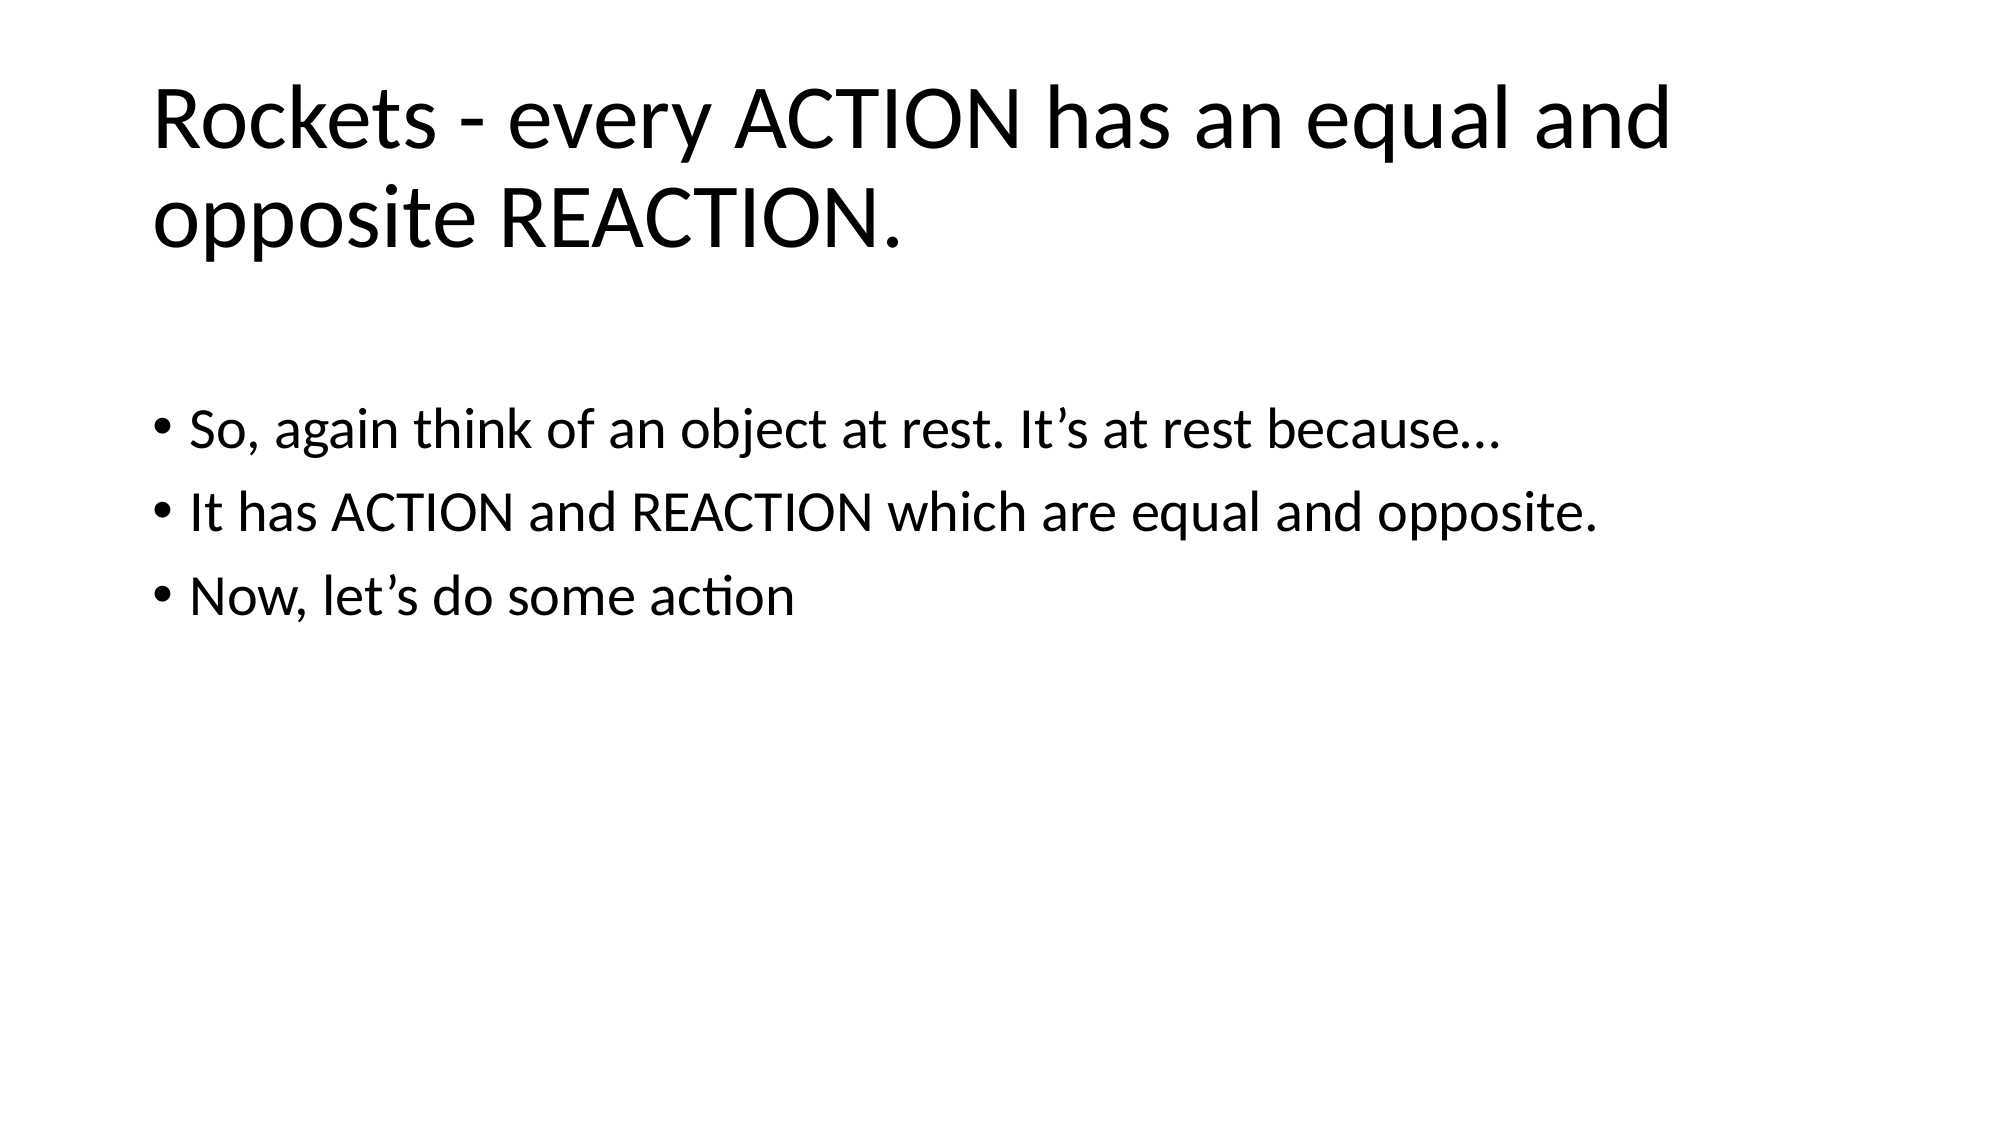

# Rockets - every ACTION has an equal and opposite REACTION.

So, again think of an object at rest. It’s at rest because…
It has ACTION and REACTION which are equal and opposite.
Now, let’s do some action